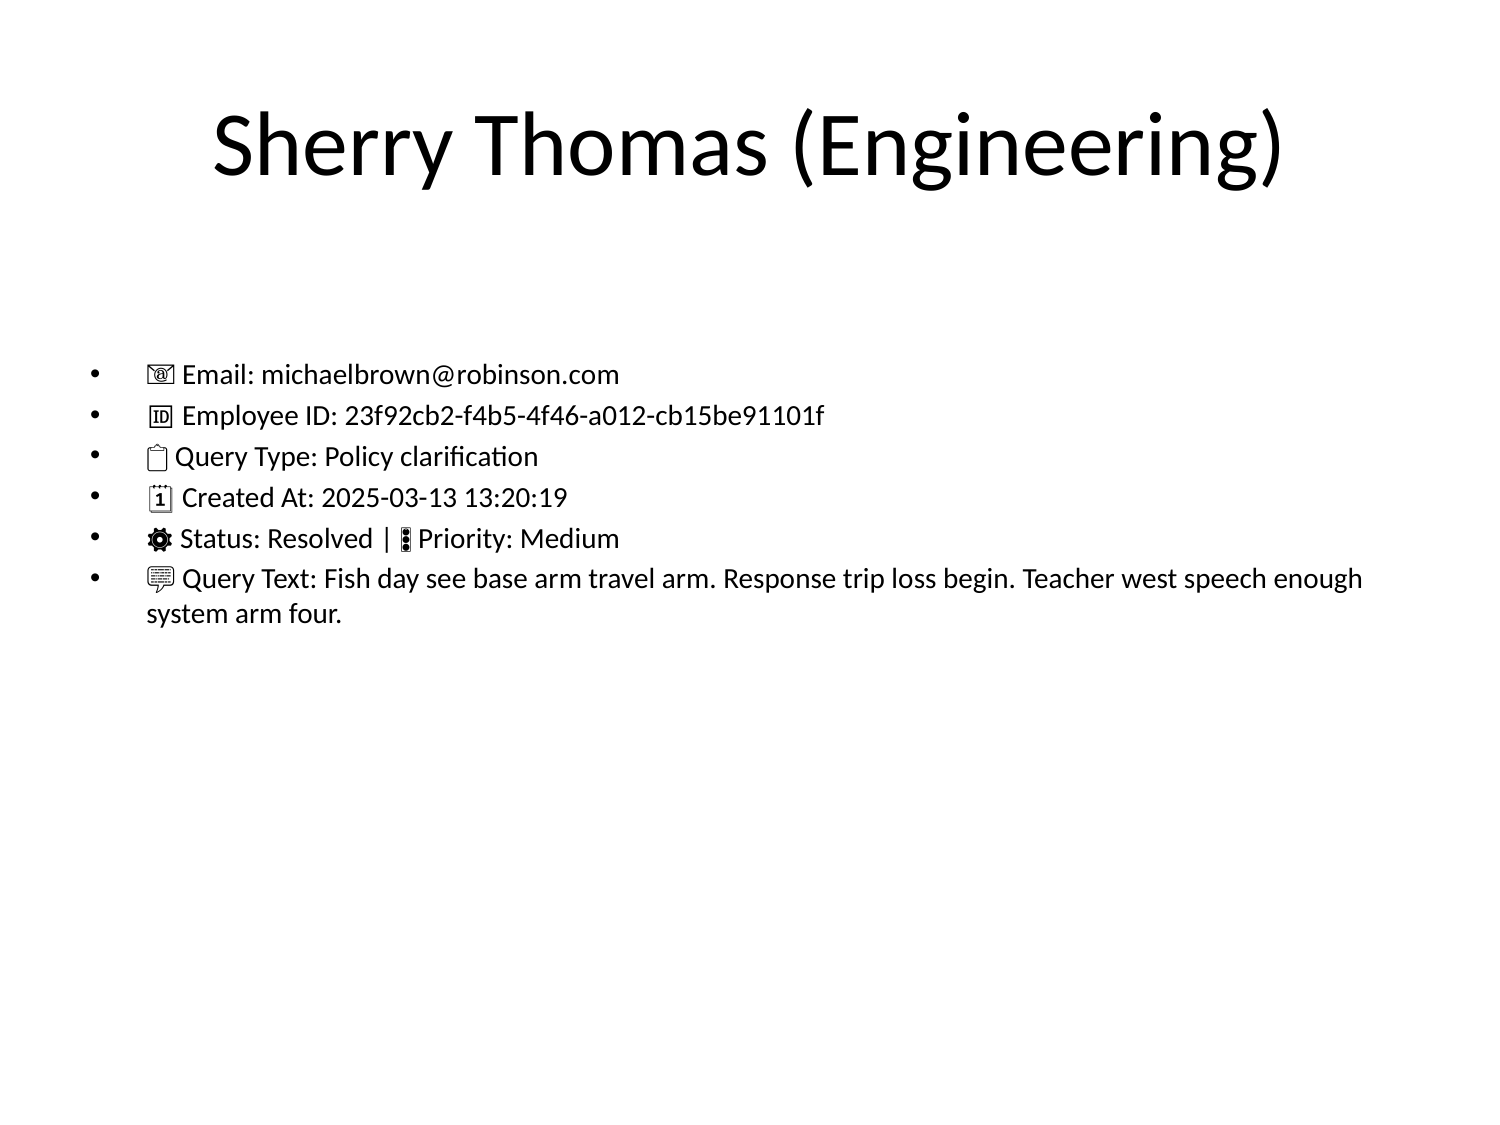

# Sherry Thomas (Engineering)

📧 Email: michaelbrown@robinson.com
🆔 Employee ID: 23f92cb2-f4b5-4f46-a012-cb15be91101f
📋 Query Type: Policy clarification
🗓 Created At: 2025-03-13 13:20:19
⚙ Status: Resolved | 🚦 Priority: Medium
💬 Query Text: Fish day see base arm travel arm. Response trip loss begin. Teacher west speech enough system arm four.